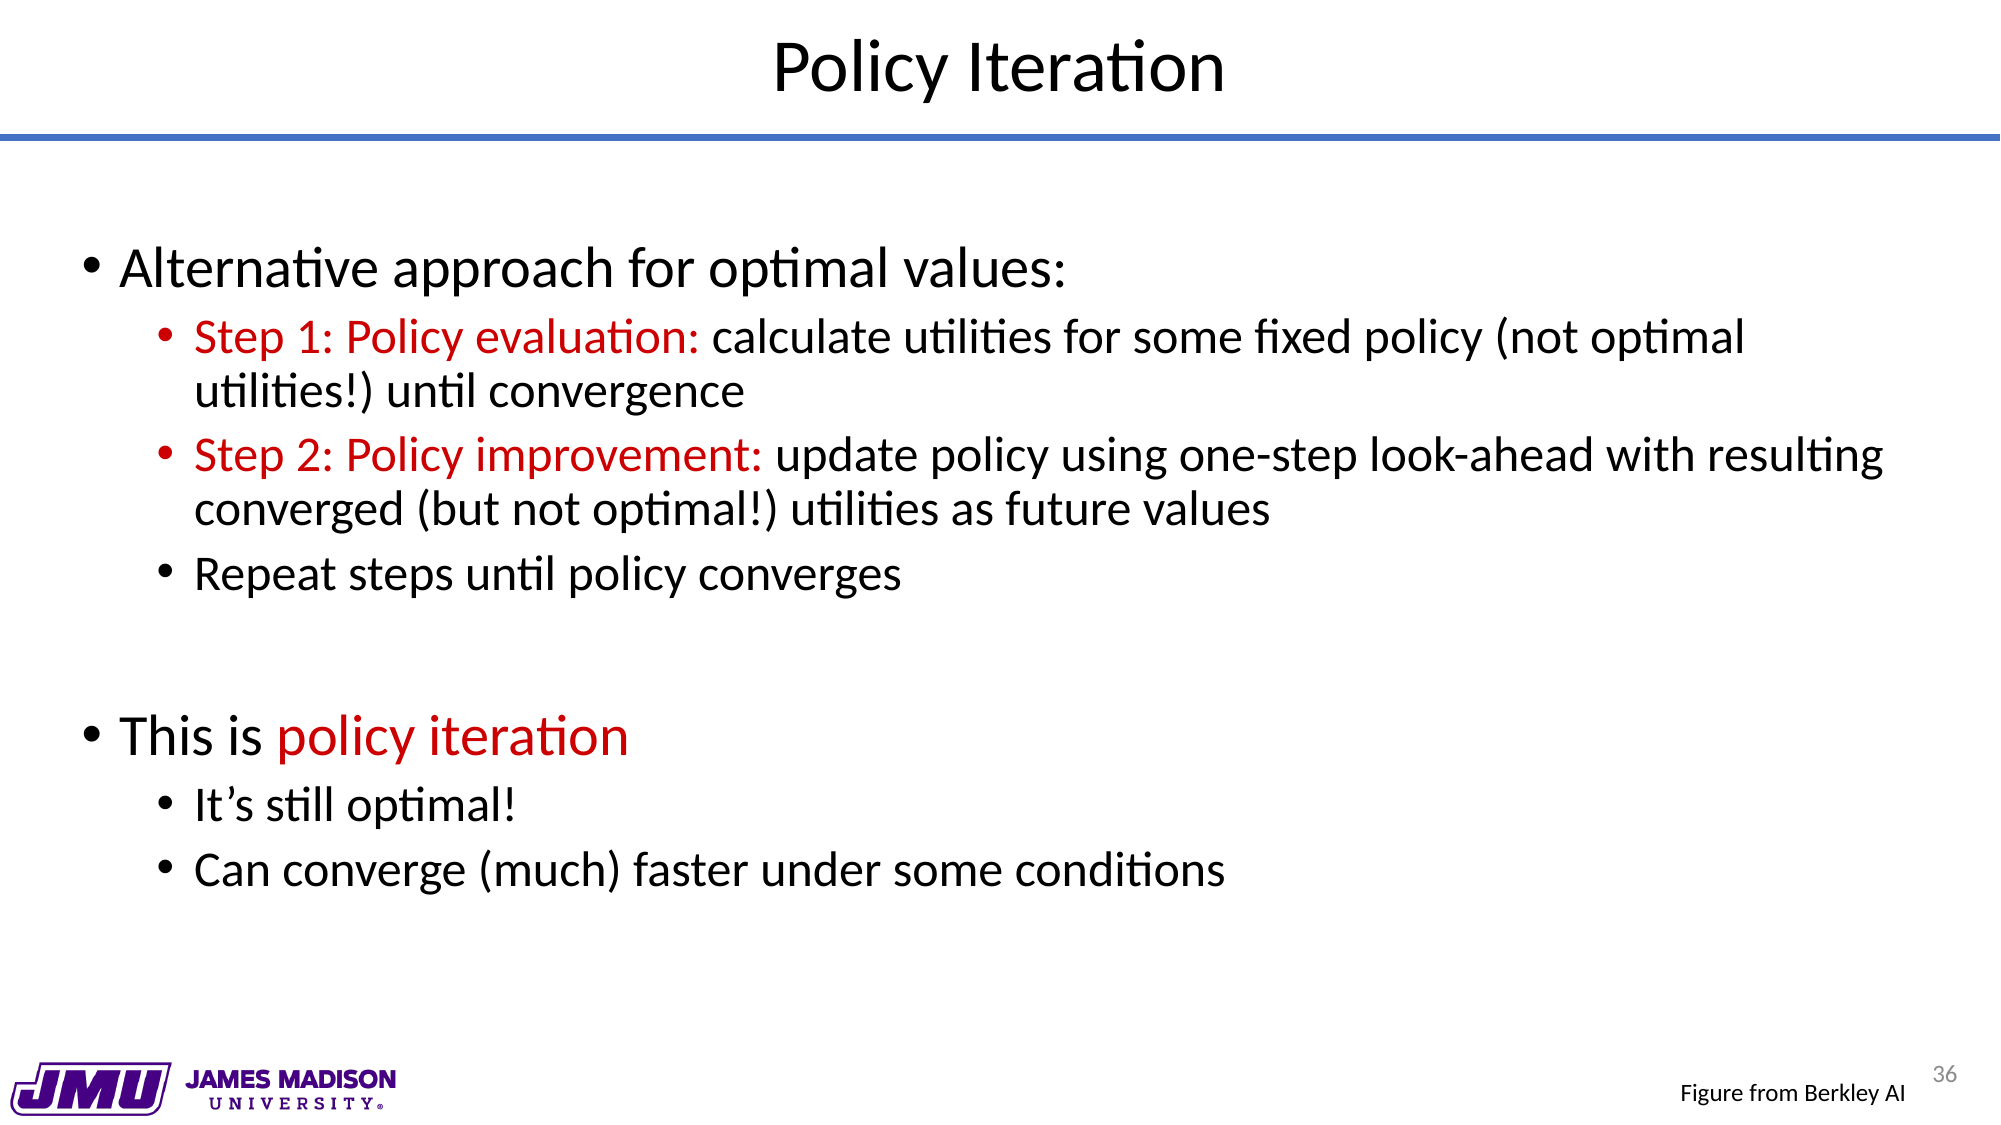

# Policy Iteration
Alternative approach for optimal values:
Step 1: Policy evaluation: calculate utilities for some fixed policy (not optimal utilities!) until convergence
Step 2: Policy improvement: update policy using one-step look-ahead with resulting converged (but not optimal!) utilities as future values
Repeat steps until policy converges

This is policy iteration
It’s still optimal!
Can converge (much) faster under some conditions
36
Figure from Berkley AI